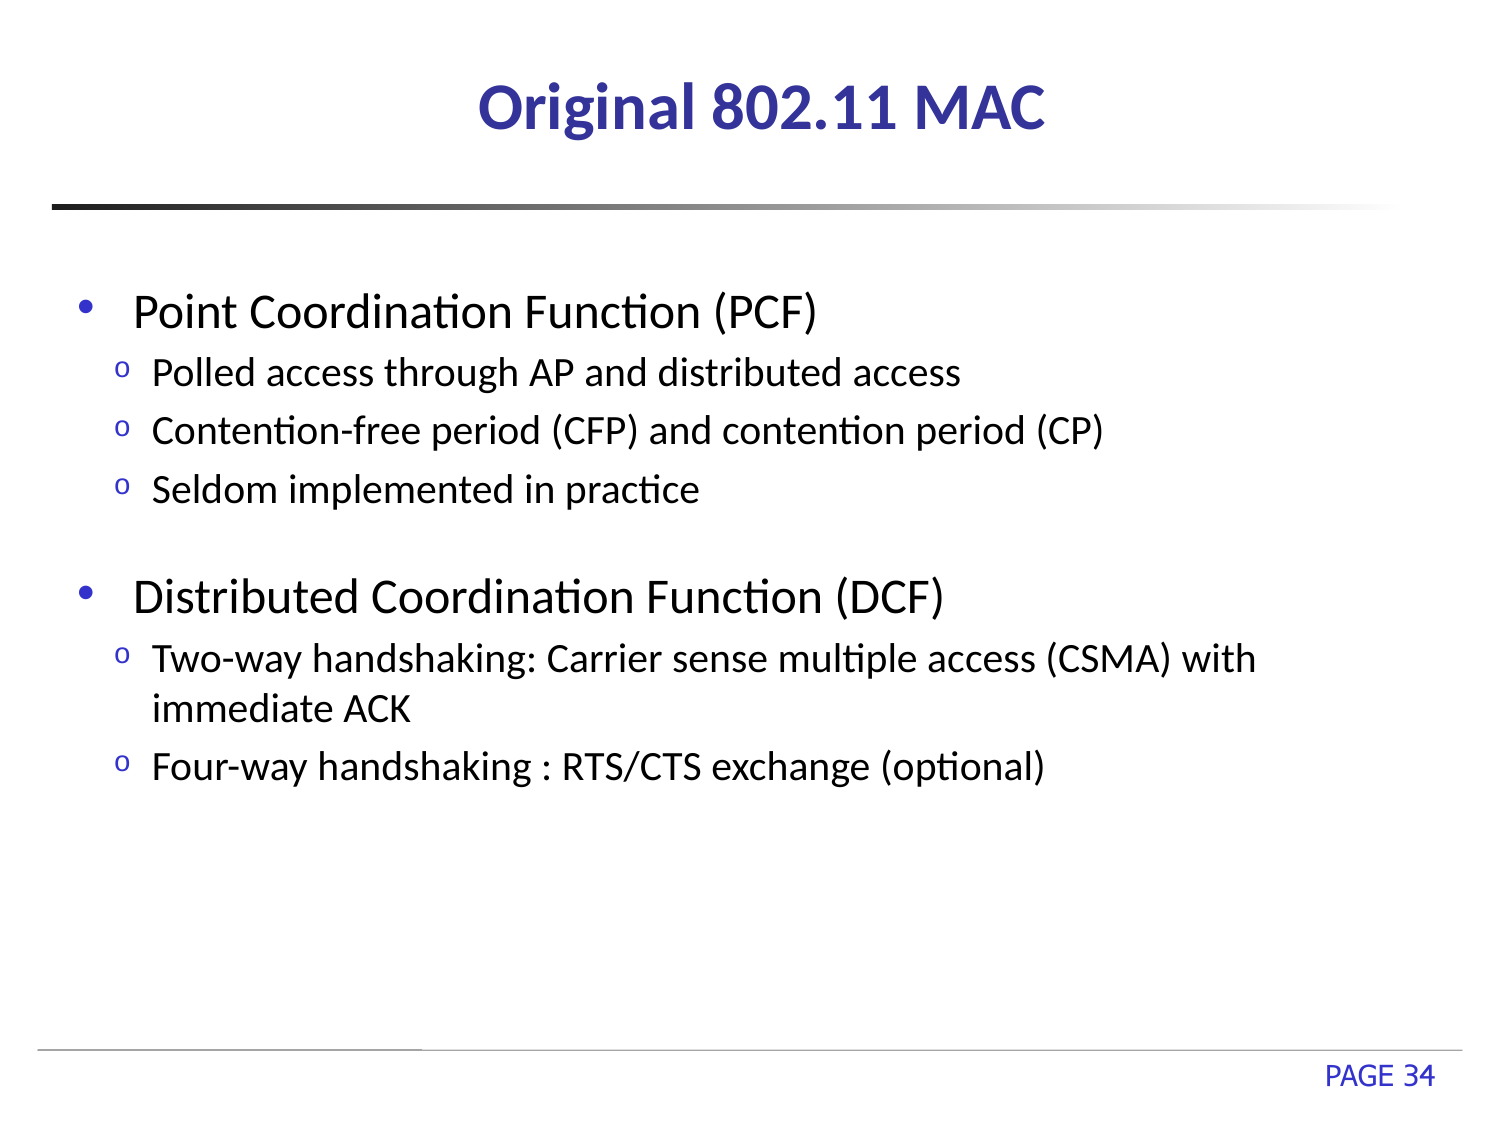

# Original 802.11 MAC

Point Coordination Function (PCF)
Polled access through AP and distributed access
Contention-free period (CFP) and contention period (CP)
Seldom implemented in practice

Distributed Coordination Function (DCF)
Two-way handshaking: Carrier sense multiple access (CSMA) with immediate ACK
Four-way handshaking : RTS/CTS exchange (optional)